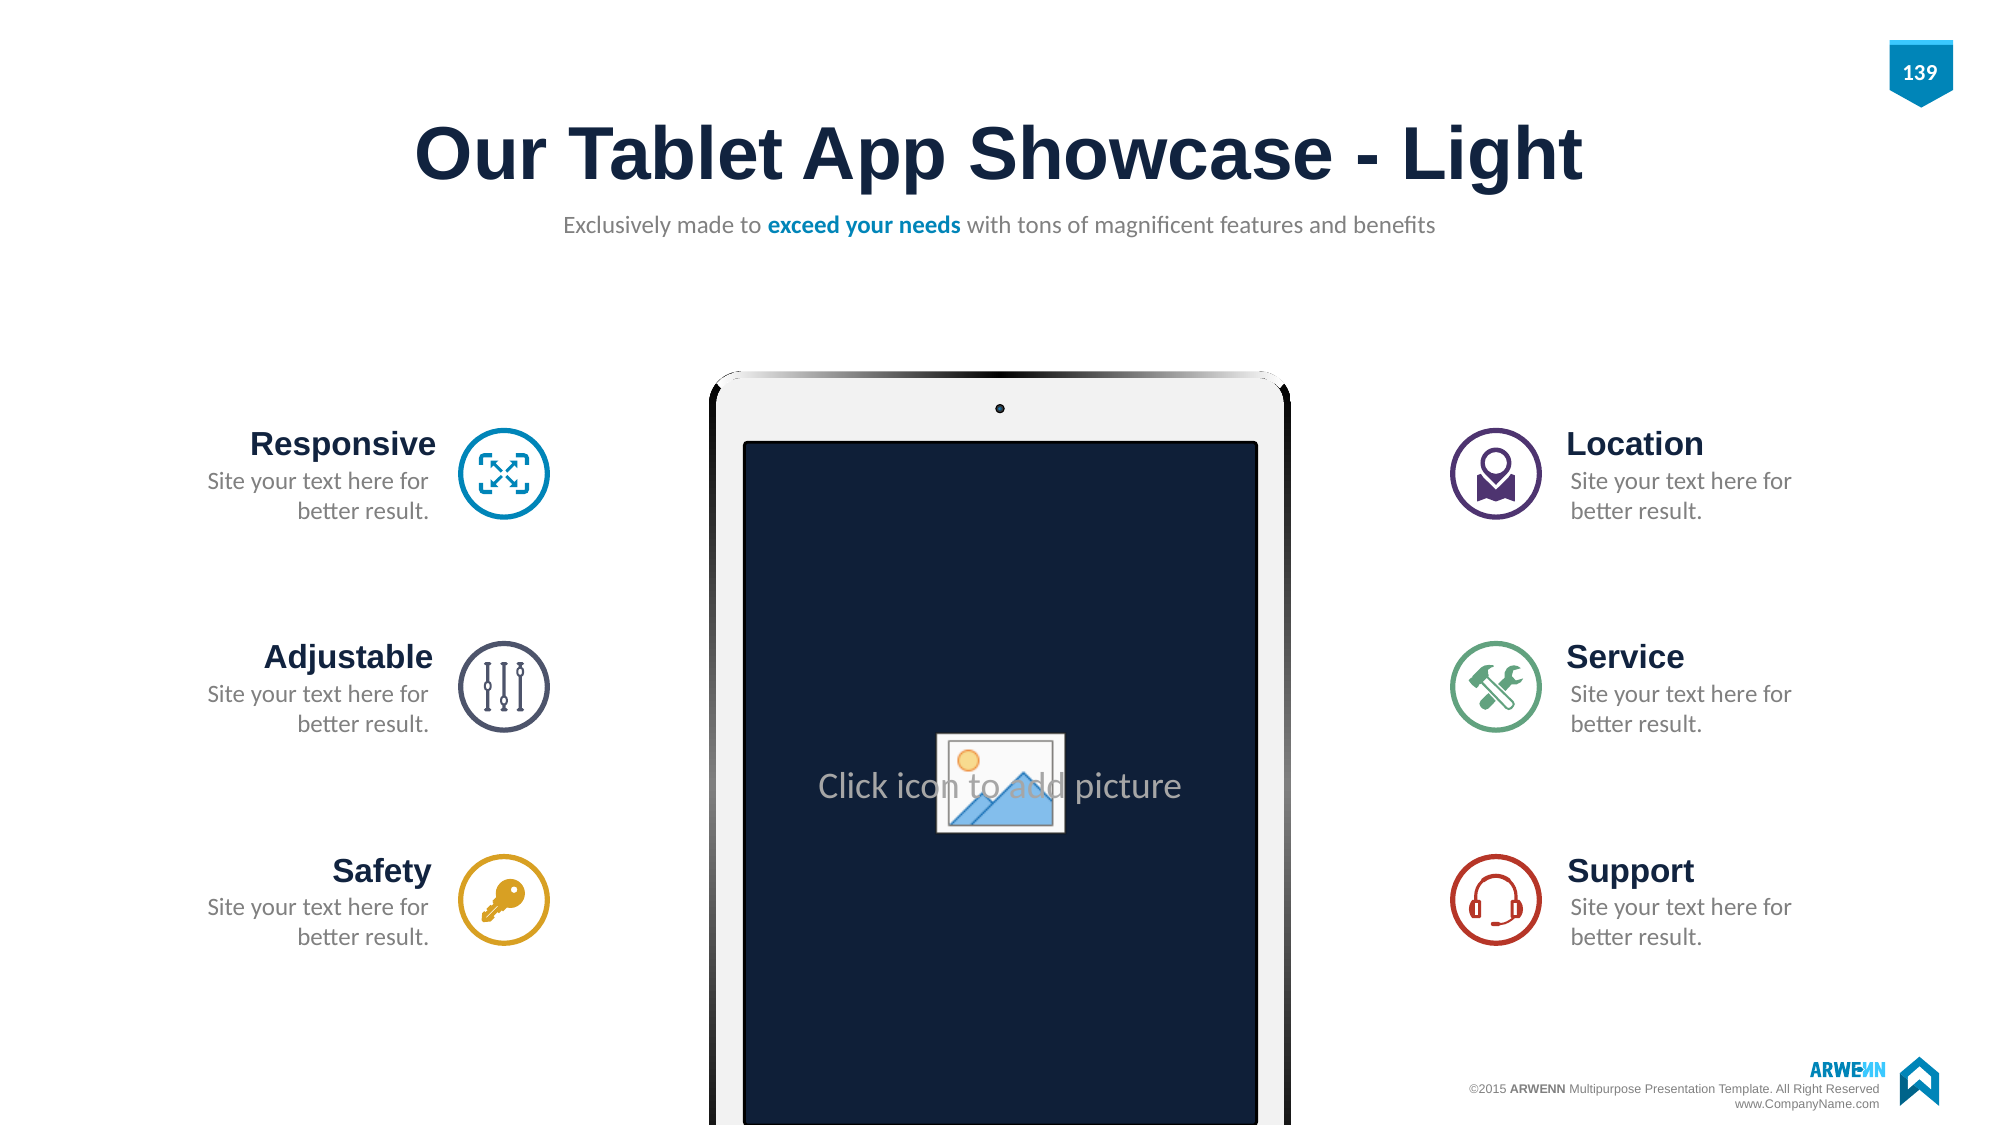

# Our Tablet App Showcase - Light
Exclusively made to exceed your needs with tons of magnificent features and benefits

Responsive
Site your text here for better result.
Location
Site your text here for better result.

Adjustable
Site your text here for better result.
Service
Site your text here for better result.

Safety
Site your text here for better result.
Support
Site your text here for better result.